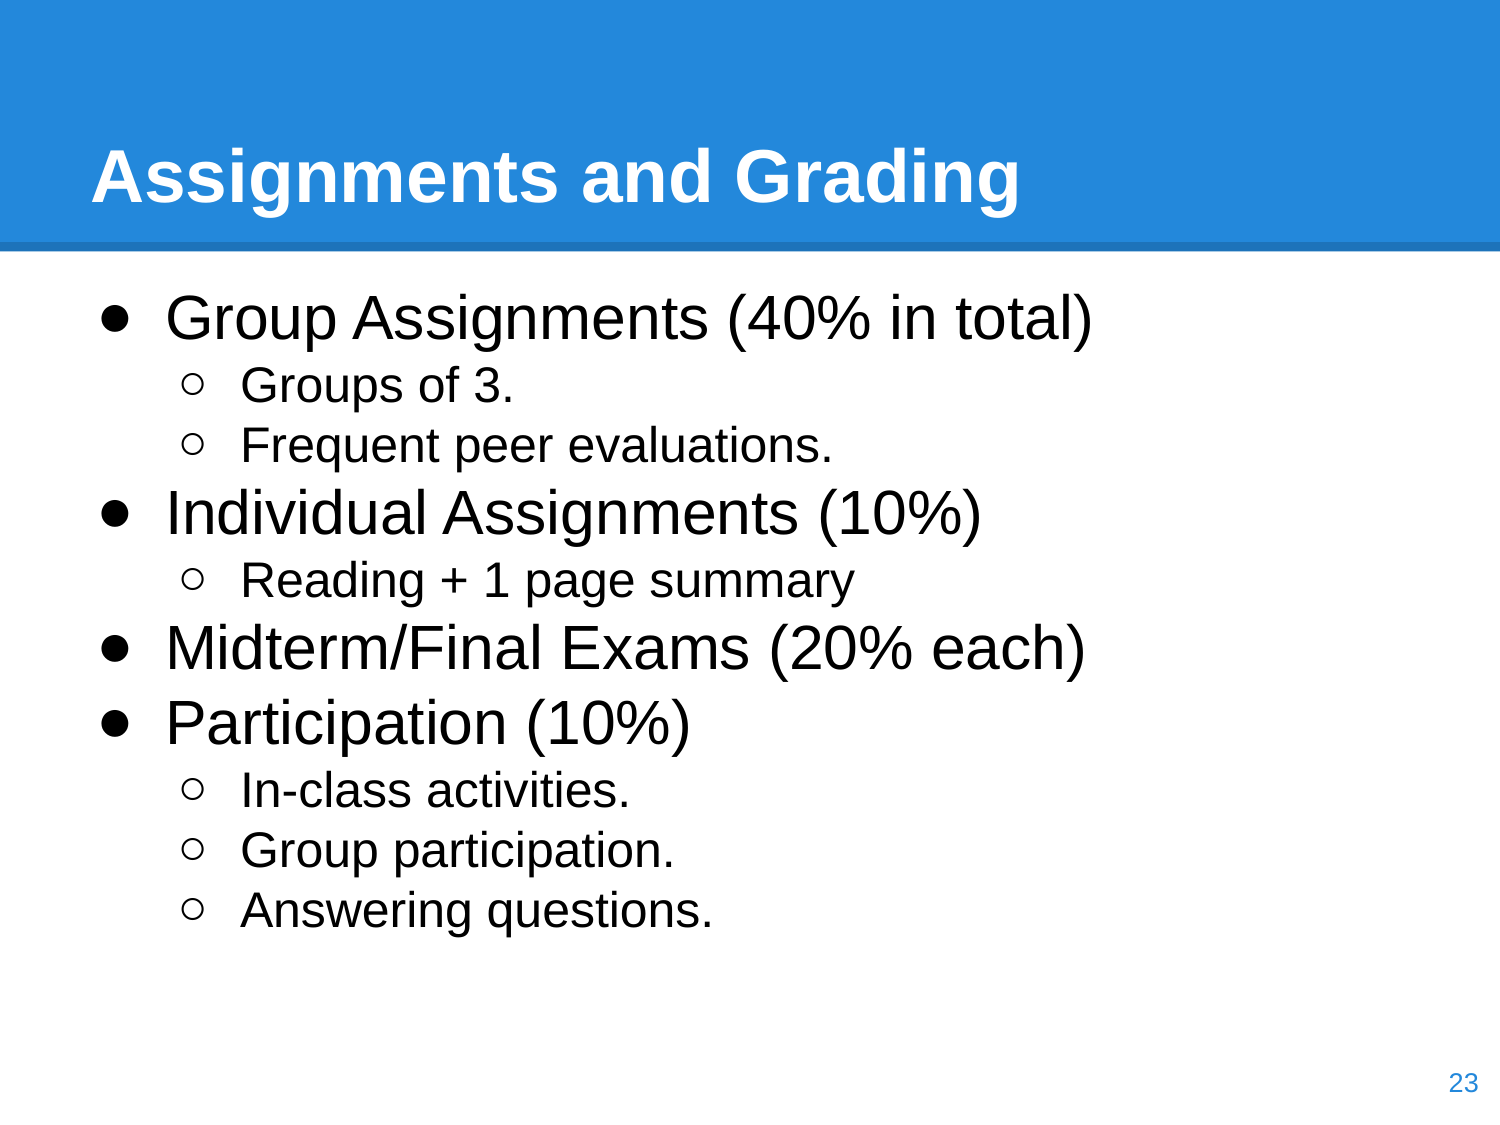

# Assignments and Grading
Group Assignments (40% in total)
Groups of 3.
Frequent peer evaluations.
Individual Assignments (10%)
Reading + 1 page summary
Midterm/Final Exams (20% each)
Participation (10%)
In-class activities.
Group participation.
Answering questions.

23